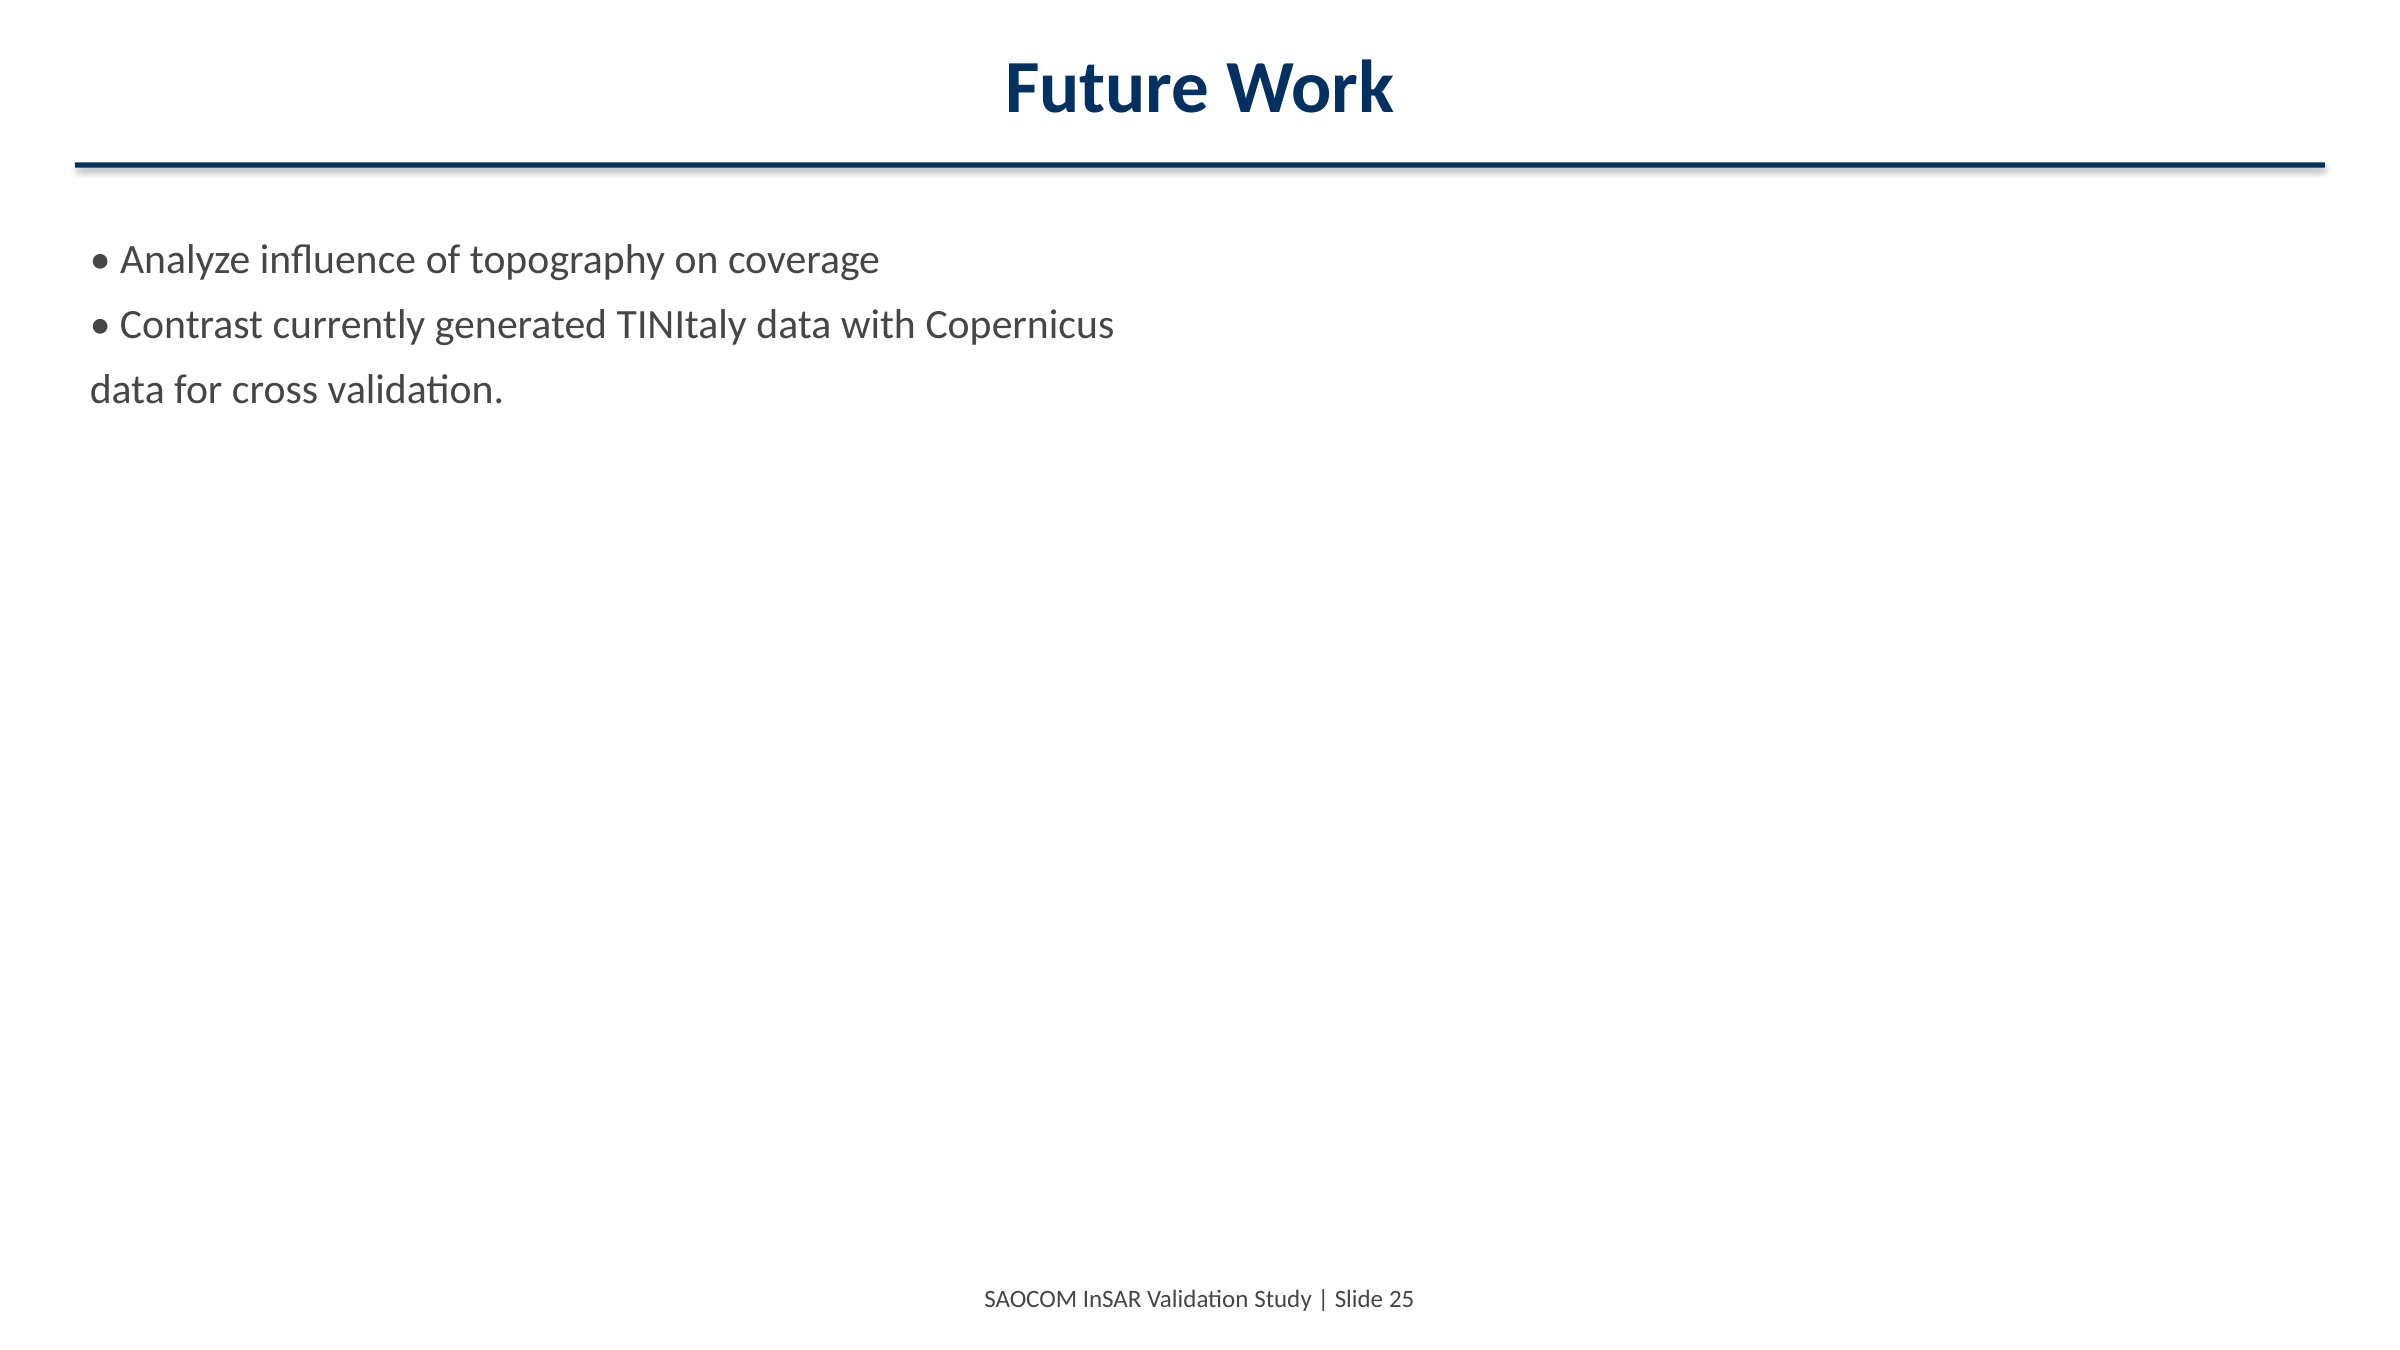

Future Work

• Analyze influence of topography on coverage
• Contrast currently generated TINItaly data with Copernicus data for cross validation.
SAOCOM InSAR Validation Study | Slide 25